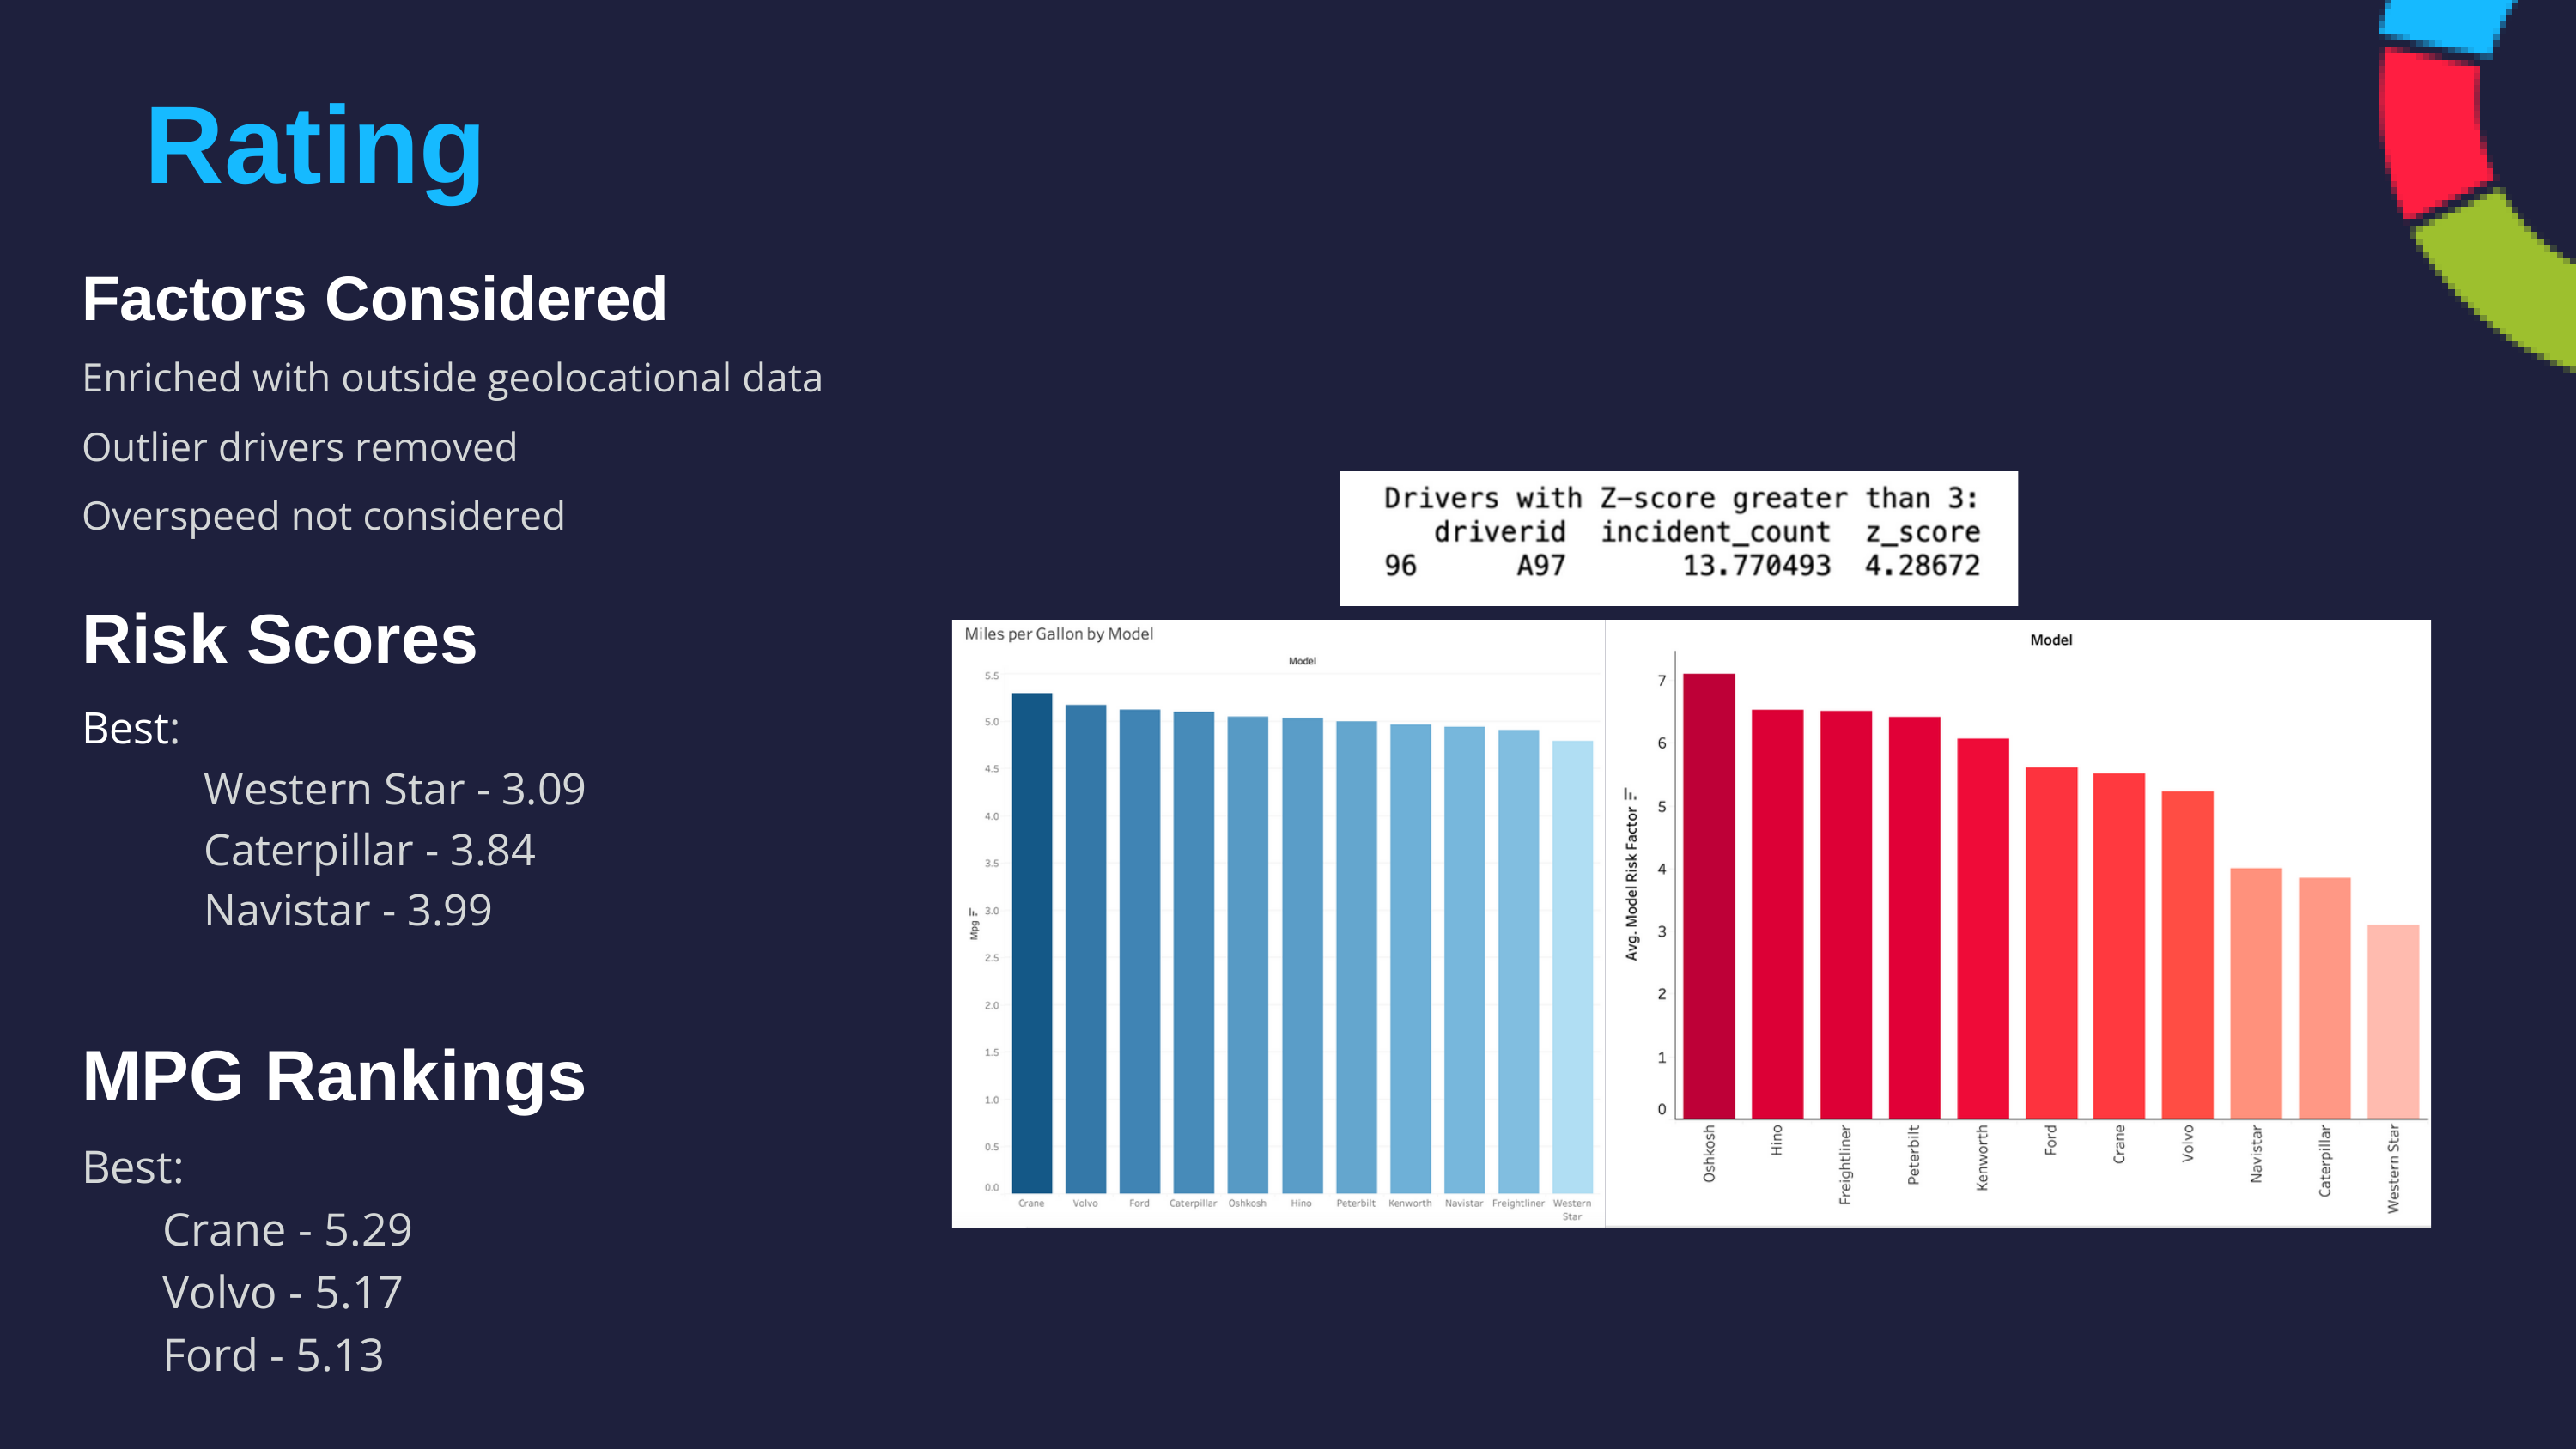

Rating
Factors Considered
Enriched with outside geolocational data

Outlier drivers removed

Overspeed not considered

Risk Scores
Best:
           Western Star - 3.09
           Caterpillar - 3.84
           Navistar - 3.99

MPG Rankings
Best:
       Crane - 5.29
       Volvo - 5.17
       Ford - 5.13